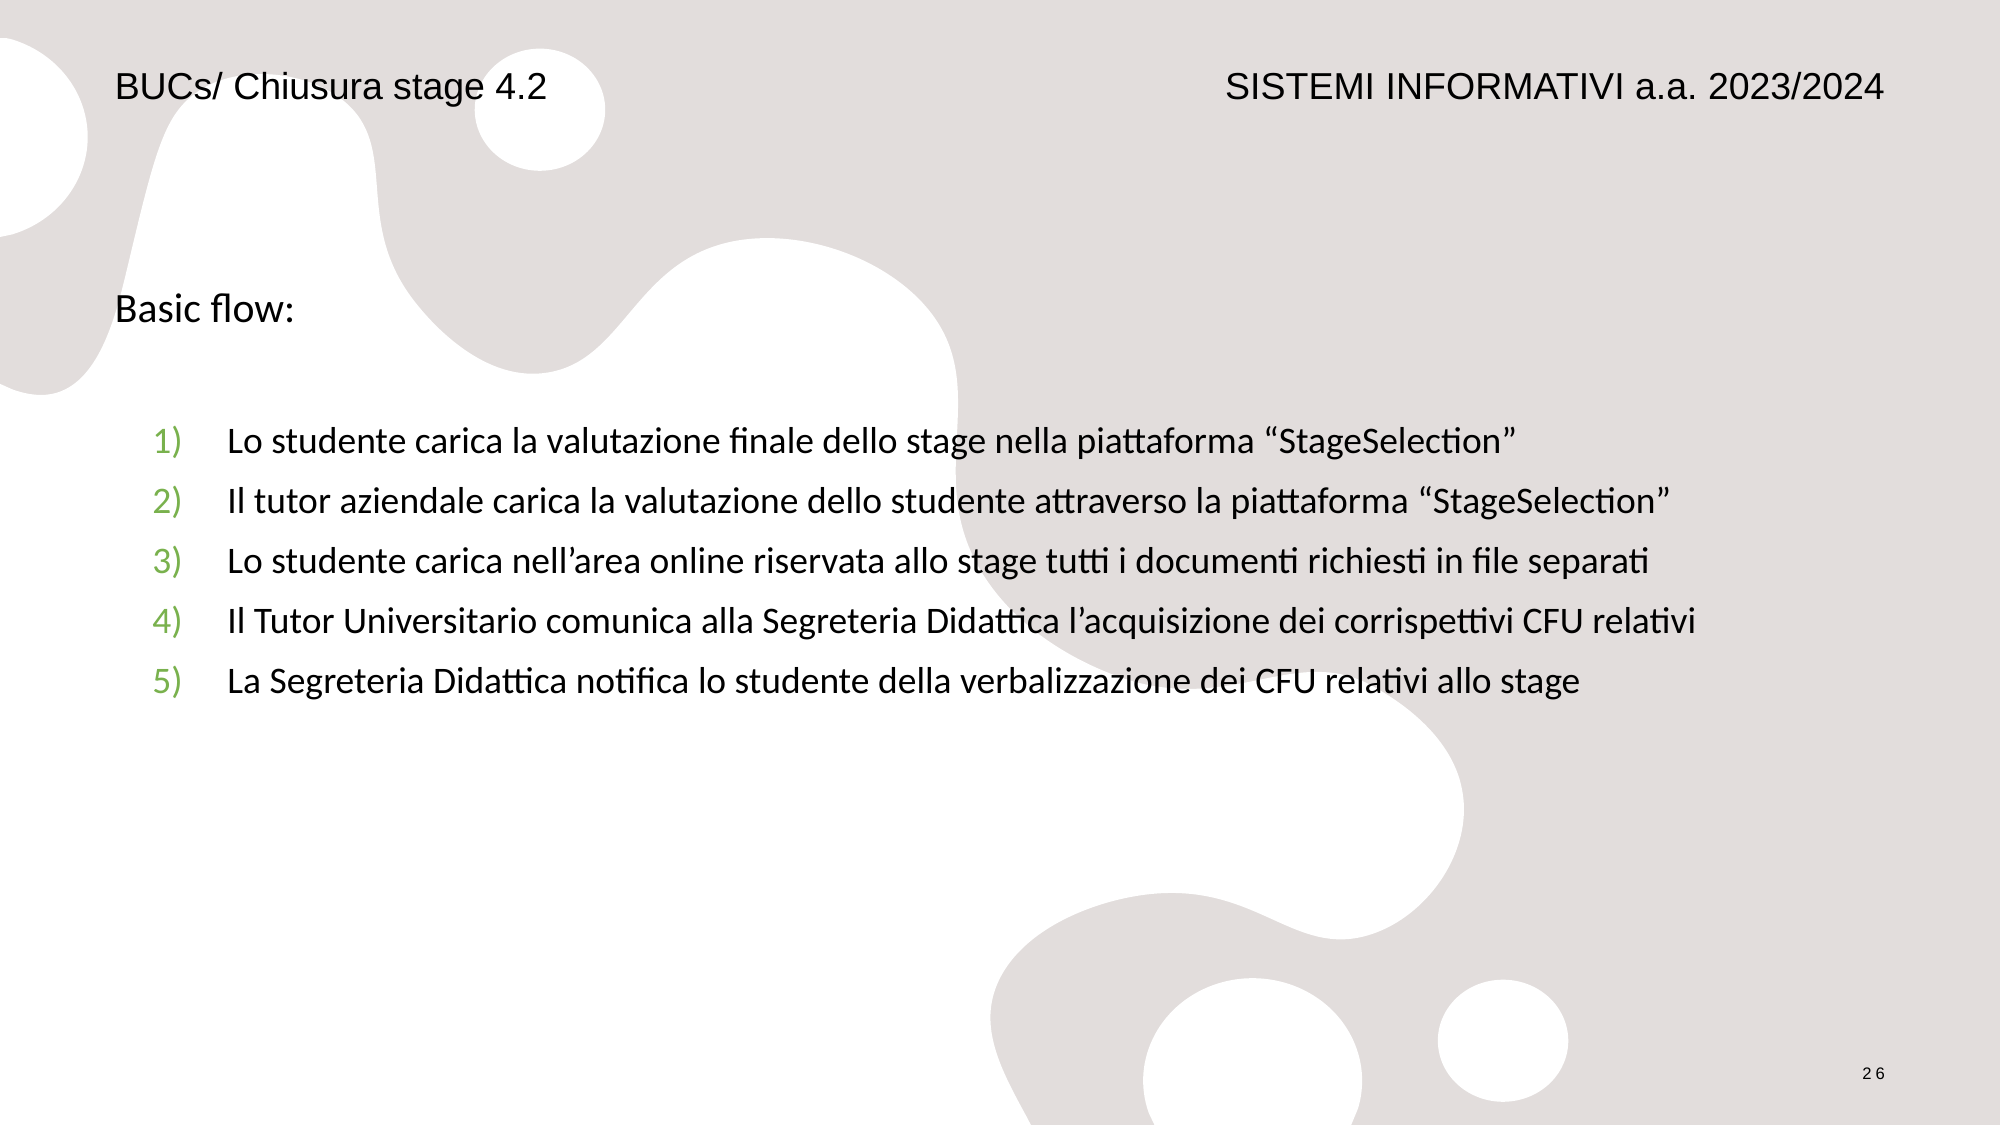

BUCs/ Chiusura stage 4.2
SISTEMI INFORMATIVI a.a. 2023/2024
Basic flow:

Lo studente carica la valutazione finale dello stage nella piattaforma “StageSelection”
Il tutor aziendale carica la valutazione dello studente attraverso la piattaforma “StageSelection”
Lo studente carica nell’area online riservata allo stage tutti i documenti richiesti in file separati
Il Tutor Universitario comunica alla Segreteria Didattica l’acquisizione dei corrispettivi CFU relativi
La Segreteria Didattica notifica lo studente della verbalizzazione dei CFU relativi allo stage
26